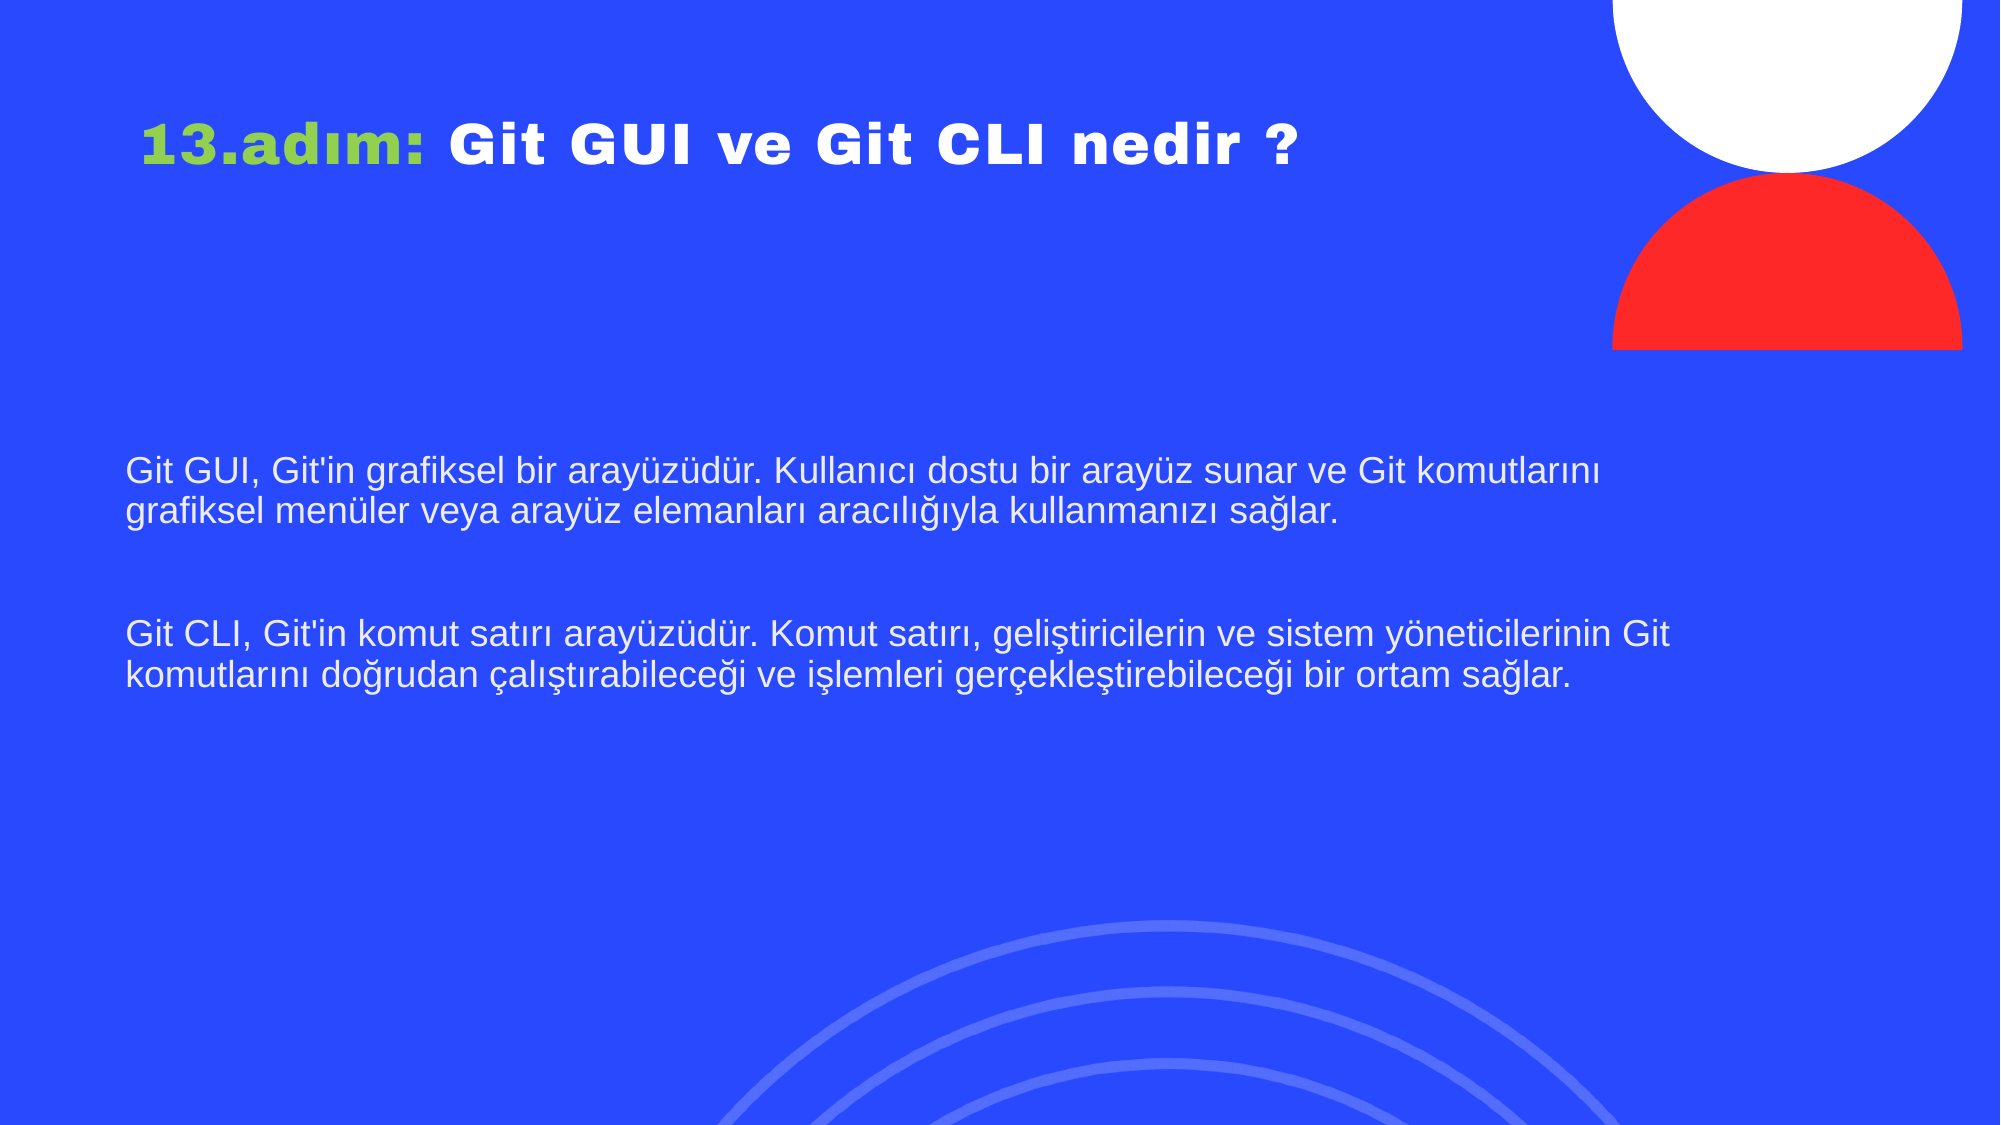

# 13.adım: Git GUI ve Git CLI nedir ?
Git GUI, Git'in grafiksel bir arayüzüdür. Kullanıcı dostu bir arayüz sunar ve Git komutlarını grafiksel menüler veya arayüz elemanları aracılığıyla kullanmanızı sağlar.

Git CLI, Git'in komut satırı arayüzüdür. Komut satırı, geliştiricilerin ve sistem yöneticilerinin Git komutlarını doğrudan çalıştırabileceği ve işlemleri gerçekleştirebileceği bir ortam sağlar.